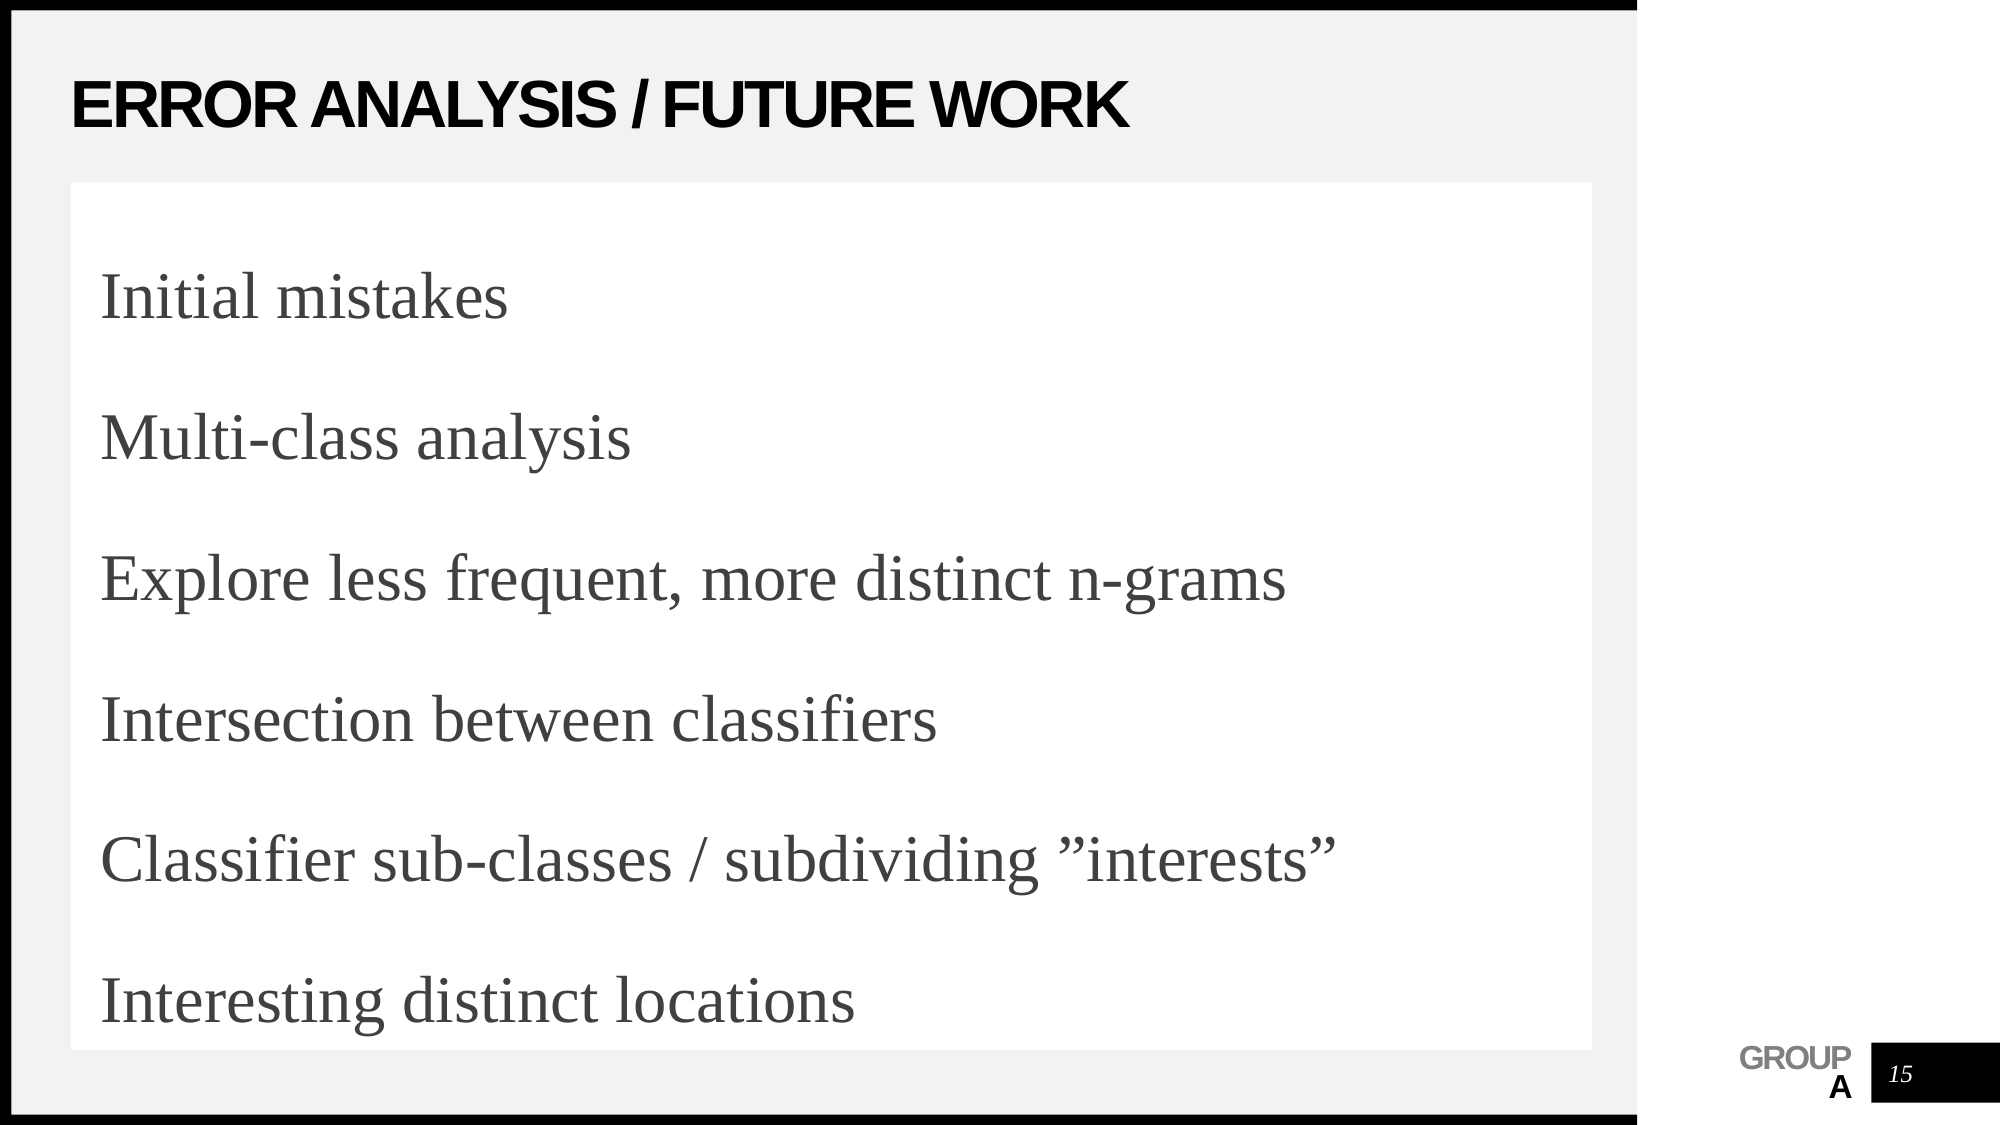

# ERROR ANALYSIS / FUTURE WORK
Initial mistakes
Multi-class analysis
Explore less frequent, more distinct n-grams
Intersection between classifiers
Classifier sub-classes / subdividing ”interests”
Interesting distinct locations
15